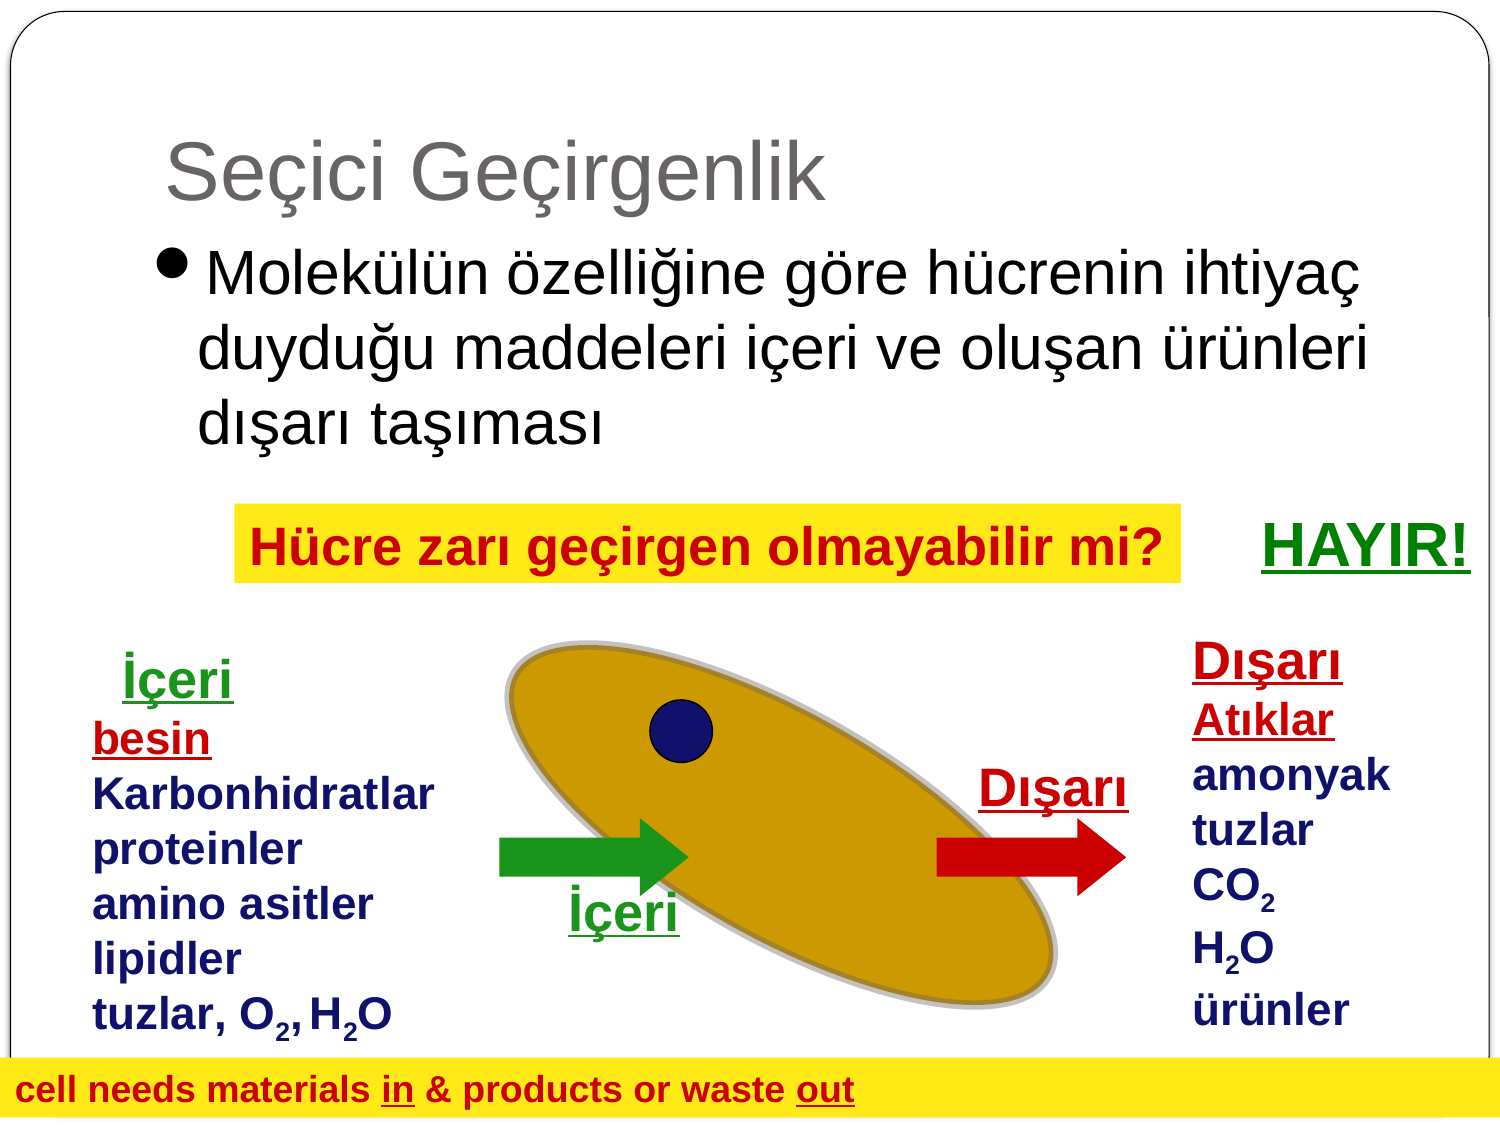

# Seçici Geçirgenlik
Molekülün özelliğine göre hücrenin ihtiyaç duyduğu maddeleri içeri ve oluşan ürünleri dışarı taşıması
HAYIR!
Hücre zarı geçirgen olmayabilir mi?
Dışarı
Atıklar
amonyak
tuzlar
CO2
H2O
ürünler
  İçeri
besin
Karbonhidratlar
proteinler
amino asitler
lipidler
tuzlar, O2, H2O

Dışarı

 İçeri
cell needs materials in & products or waste out